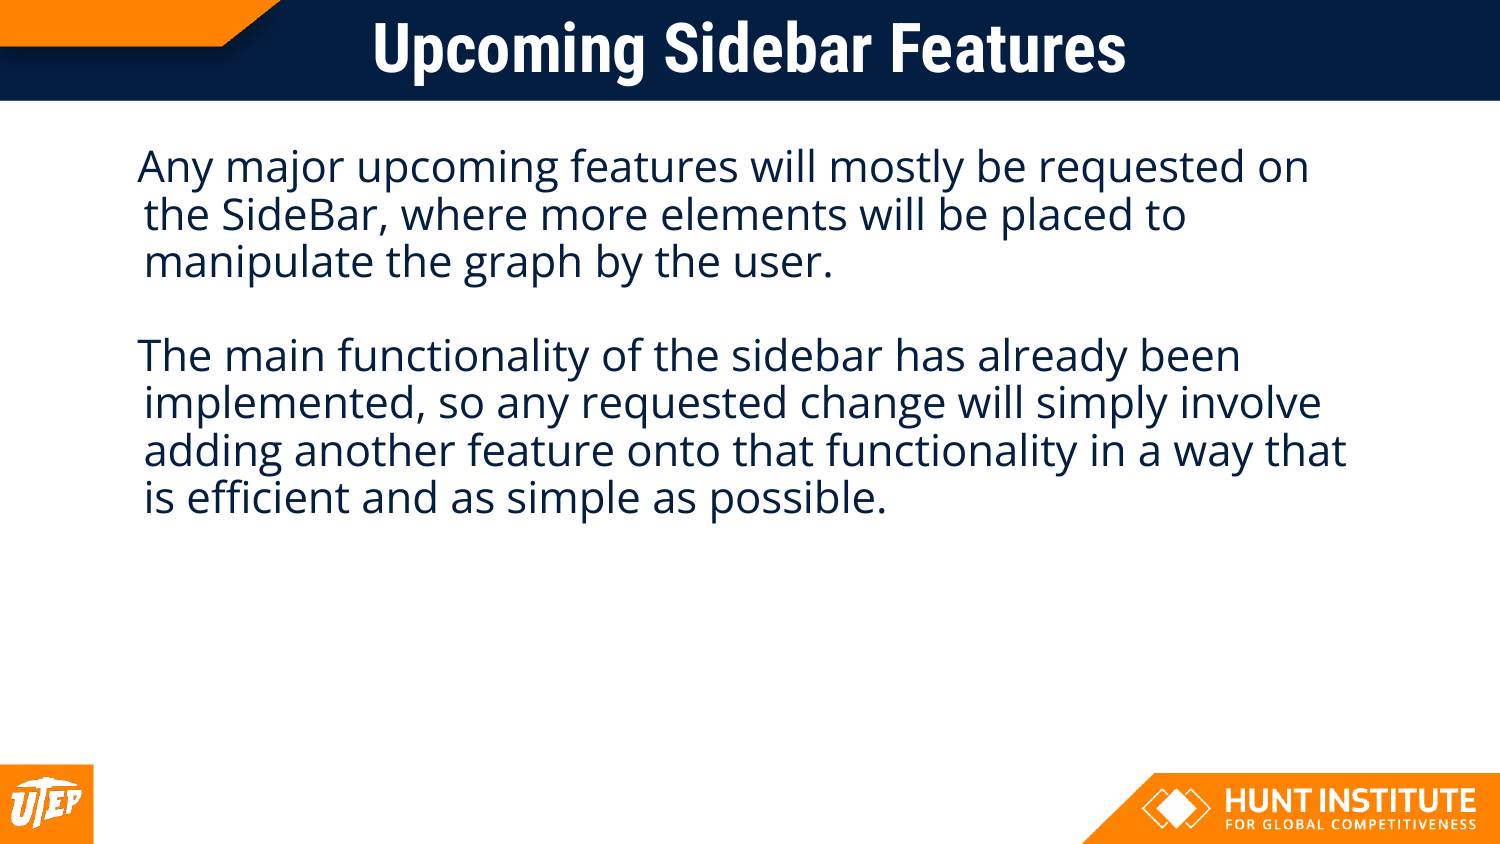

# Upcoming Sidebar Features
Any major upcoming features will mostly be requested on the SideBar, where more elements will be placed to manipulate the graph by the user.

The main functionality of the sidebar has already been implemented, so any requested change will simply involve adding another feature onto that functionality in a way that is efficient and as simple as possible.